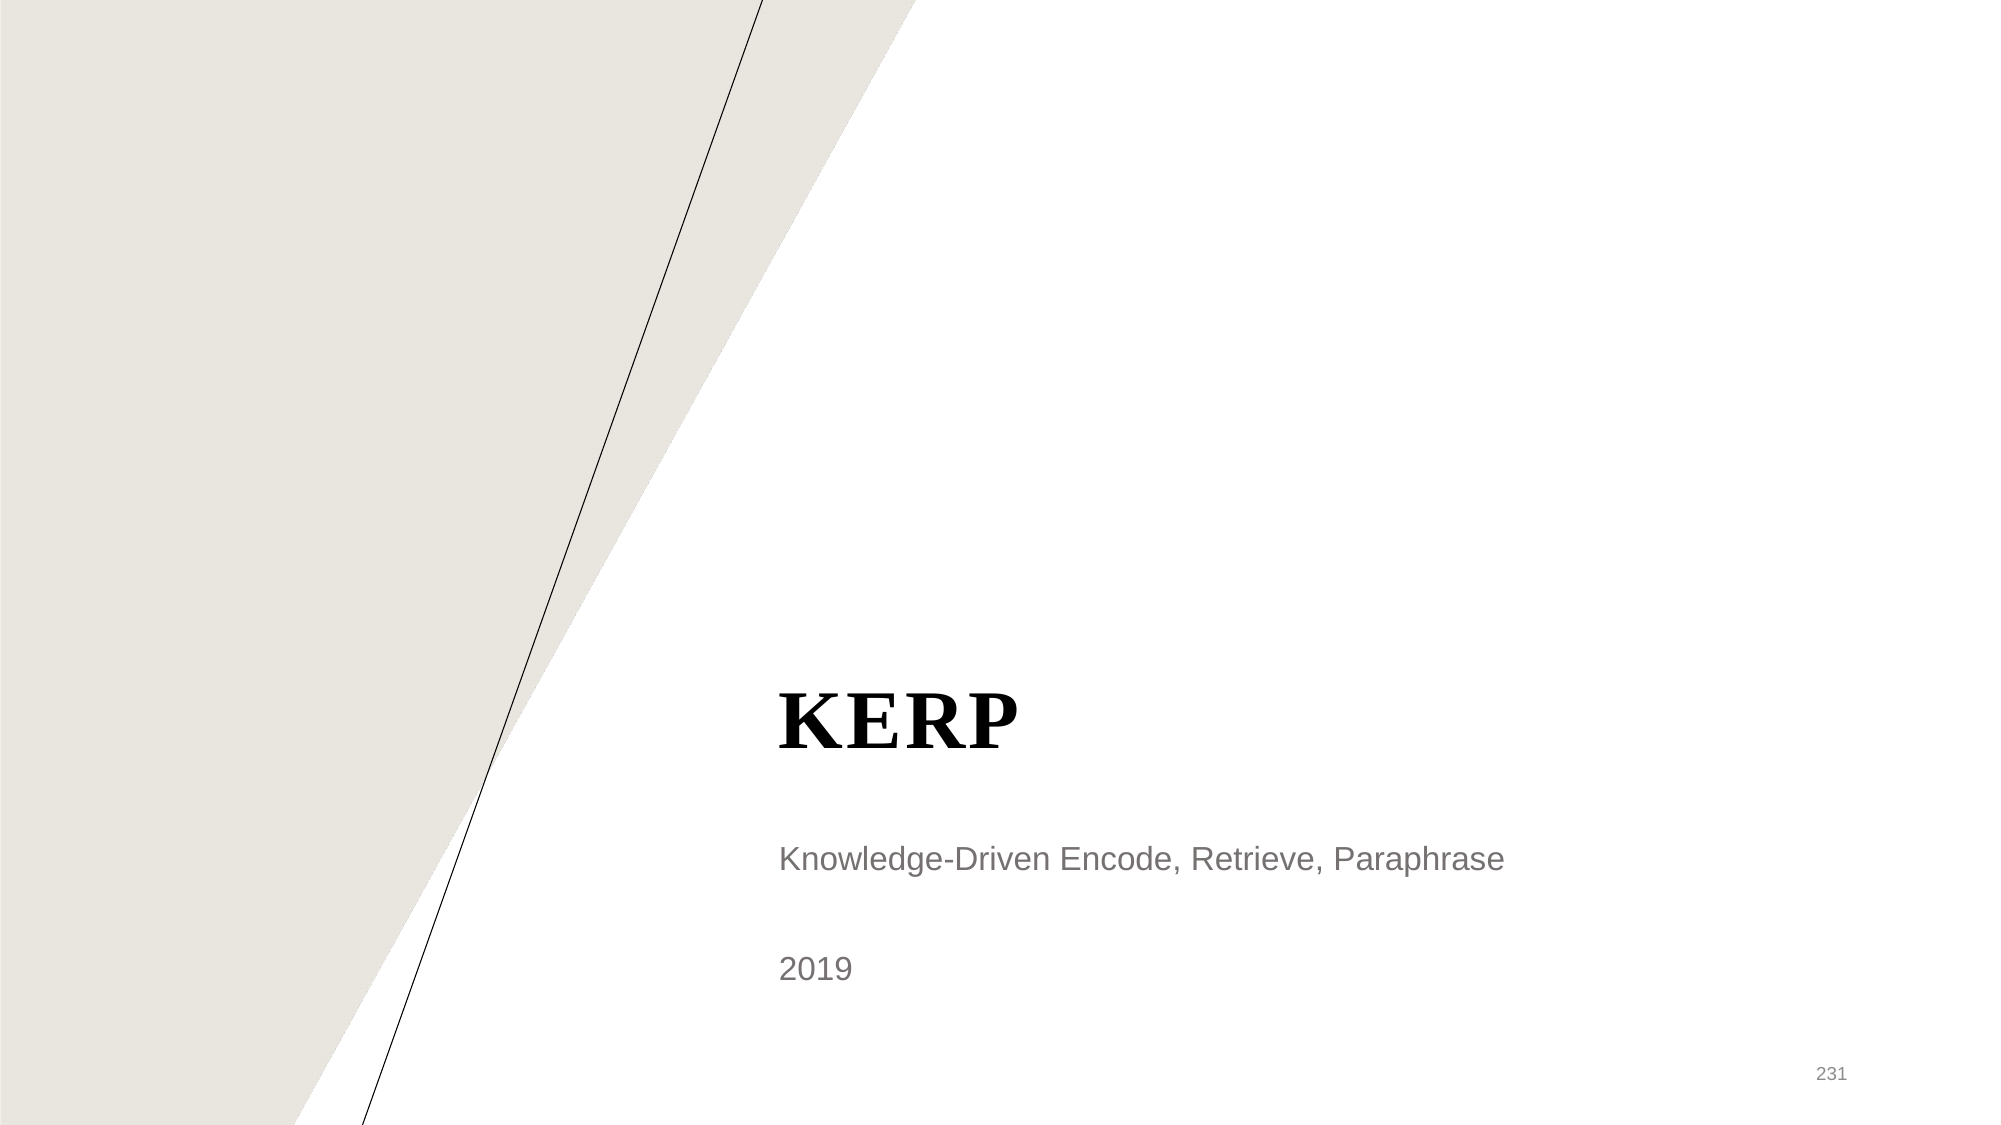

# Kerp
Knowledge-Driven Encode, Retrieve, Paraphrase
2019
231